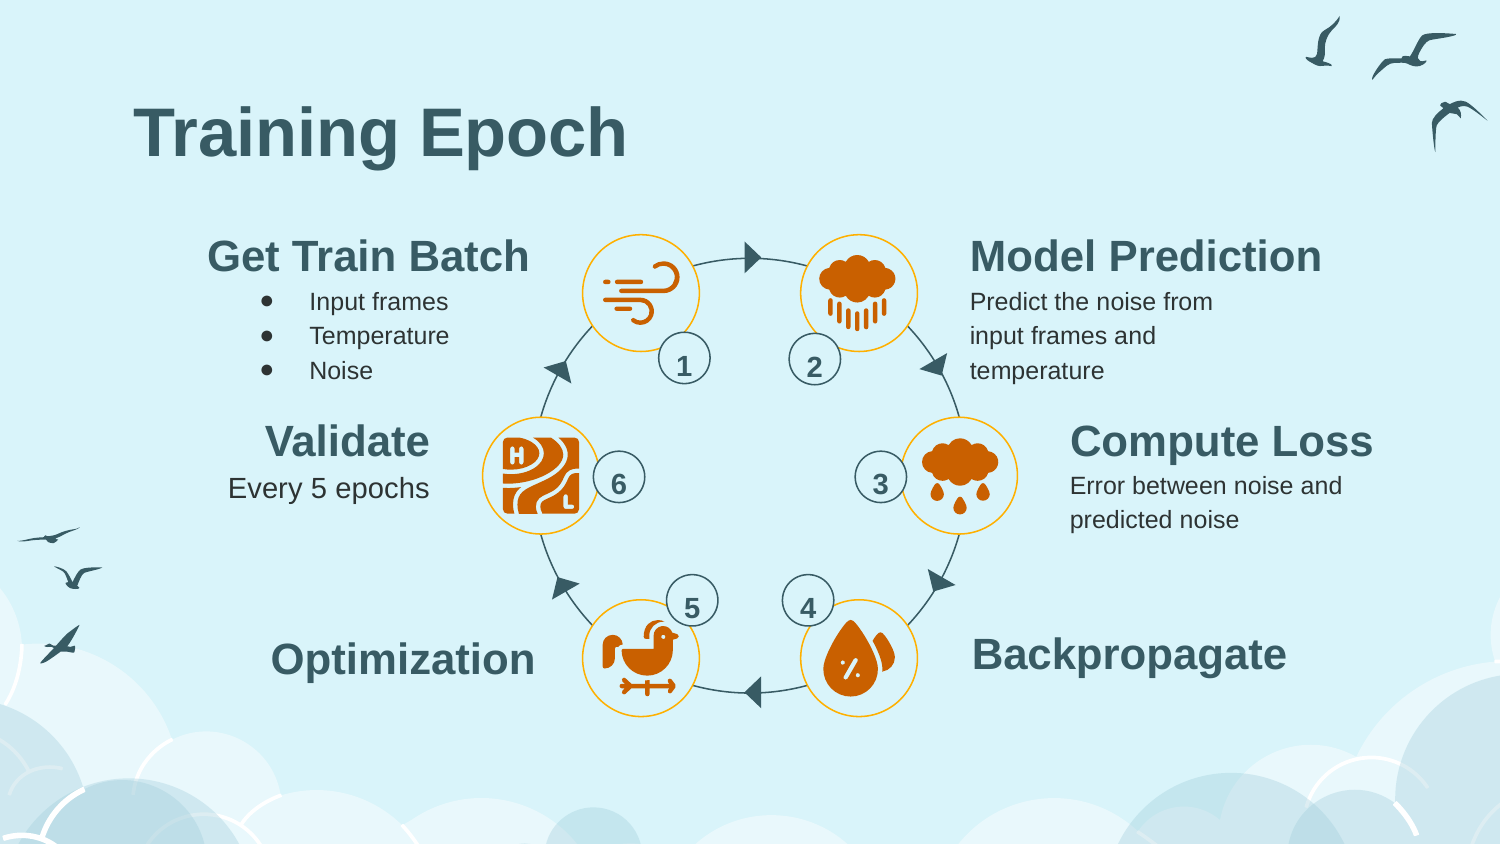

# Training Epoch
Get Train Batch
Model Prediction

Predict the noise from input frames and temperature
Input frames
Temperature
Noise
1
2

Validate
Compute Loss

Every 5 epochs
Error between noise and predicted noise
6
3
5
4

Backpropagate
Optimization